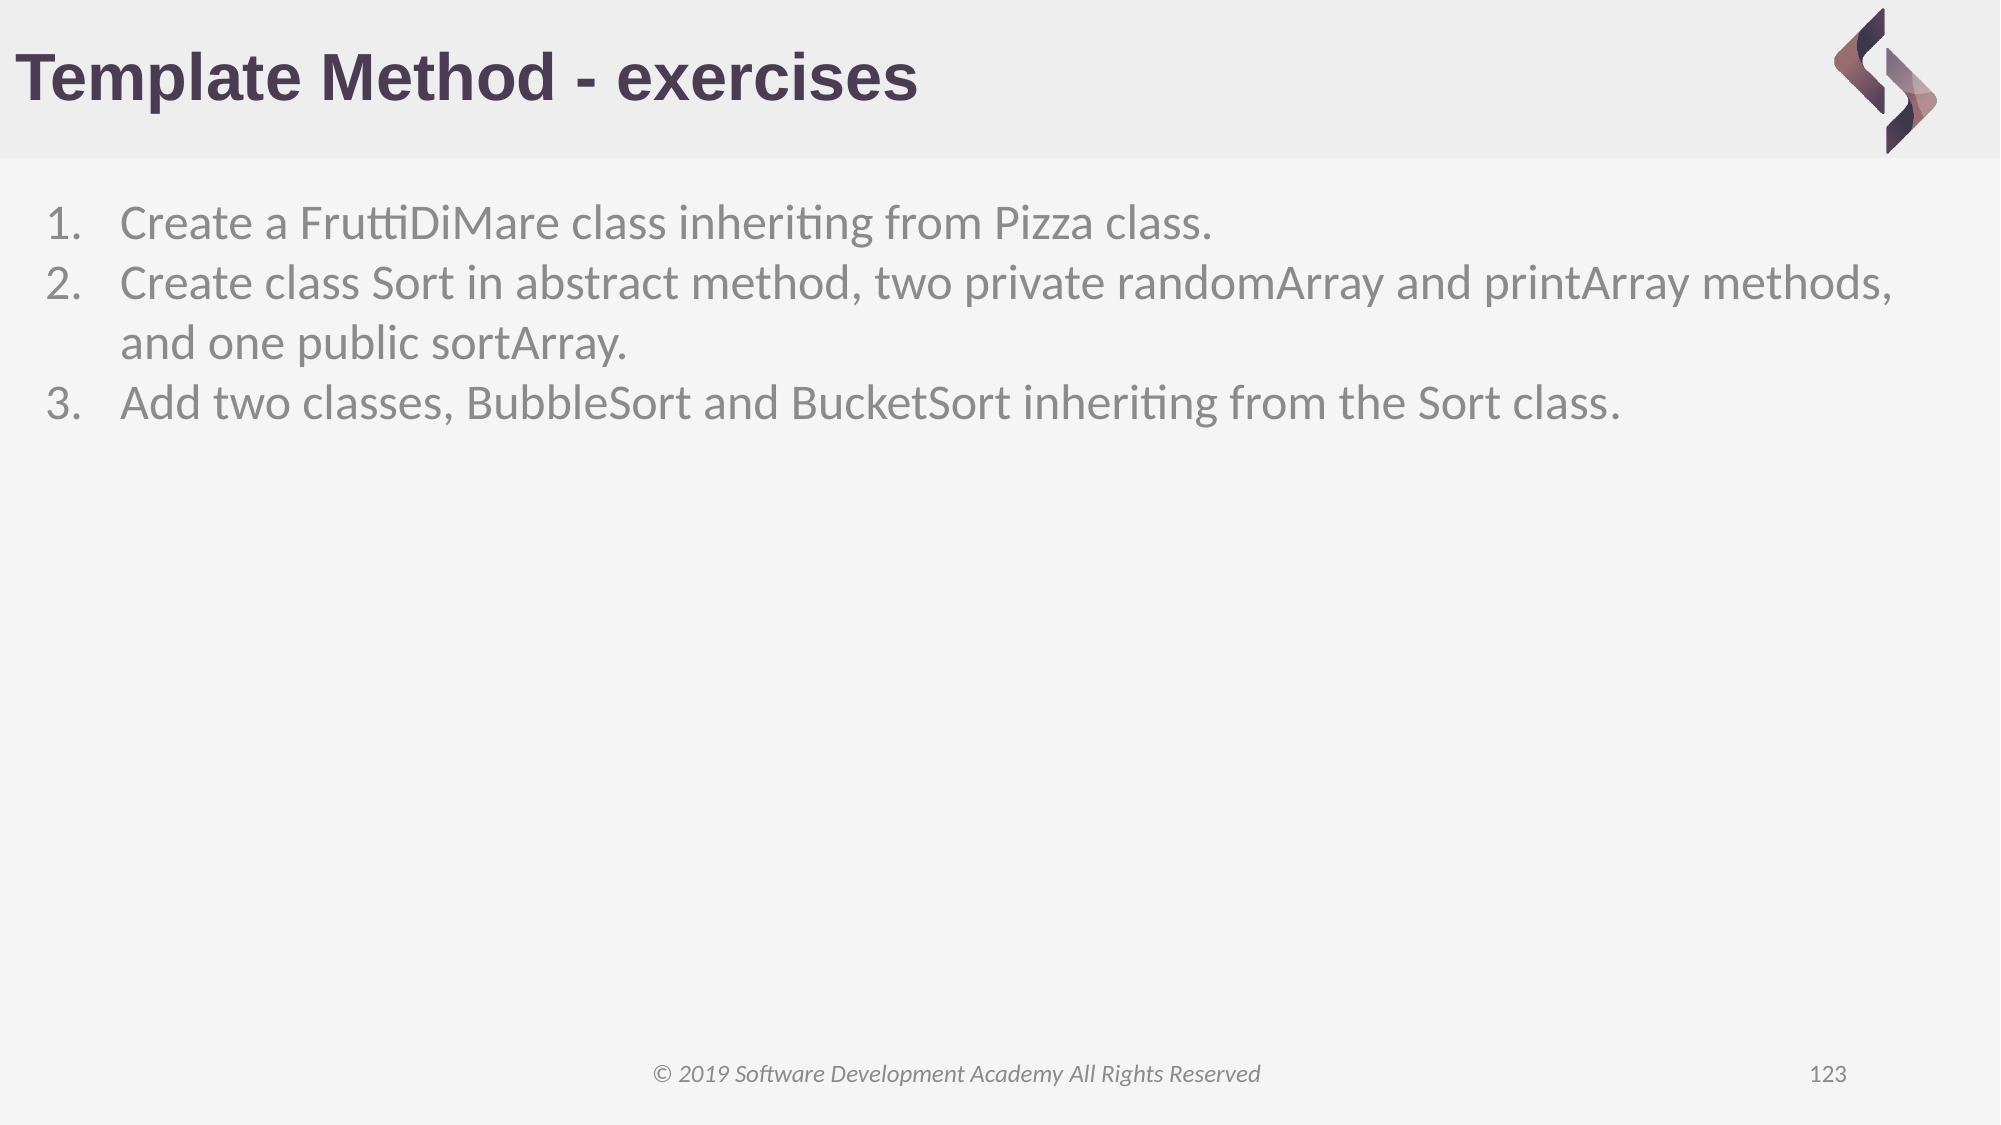

# Template Method - exercises
Create a FruttiDiMare class inheriting from Pizza class.
Create class Sort in abstract method, two private randomArray and printArray methods, and one public sortArray.
Add two classes, BubbleSort and BucketSort inheriting from the Sort class.
© 2019 Software Development Academy All Rights Reserved
123